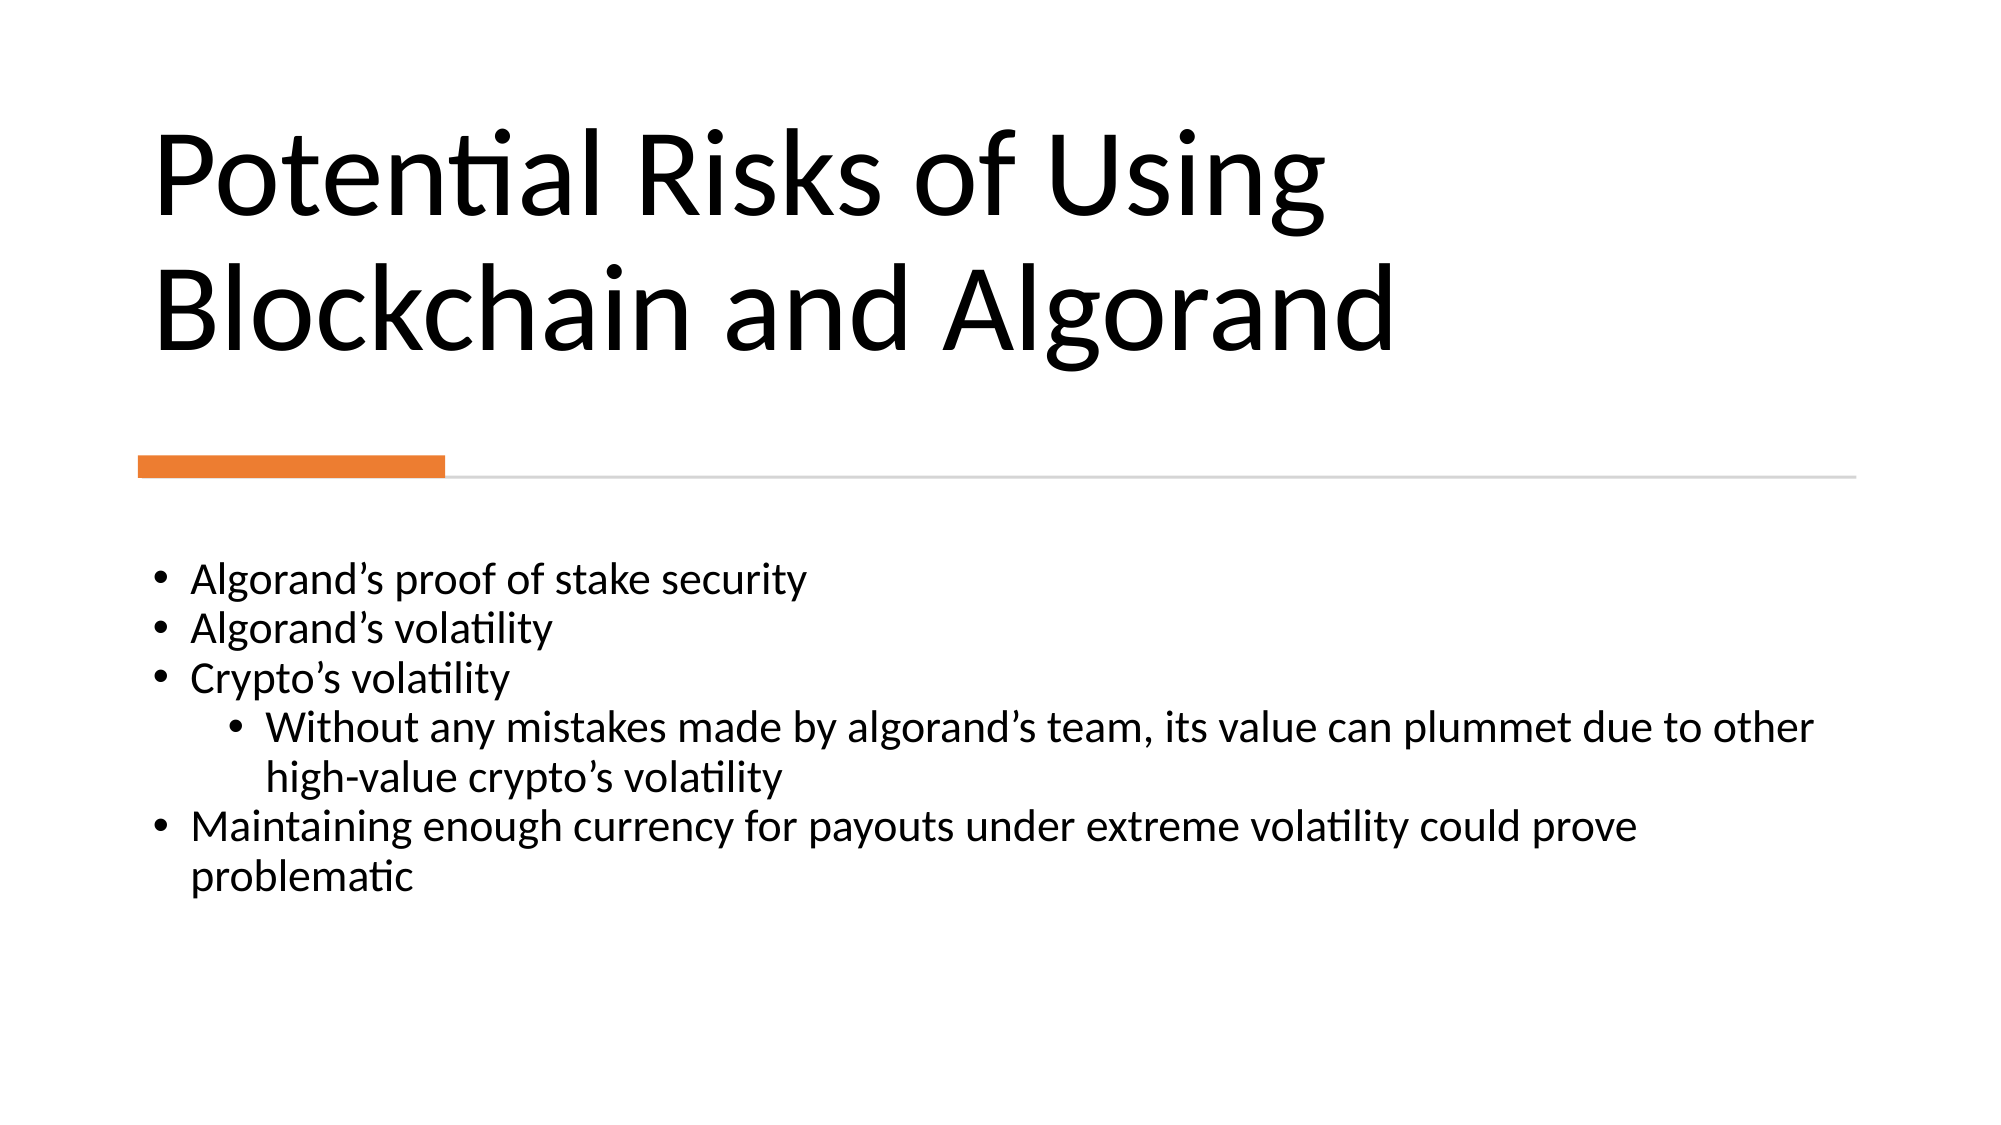

# Potential Risks of Using Blockchain and Algorand

Algorand’s proof of stake security
Algorand’s volatility
Crypto’s volatility
Without any mistakes made by algorand’s team, its value can plummet due to other high-value crypto’s volatility
Maintaining enough currency for payouts under extreme volatility could prove problematic